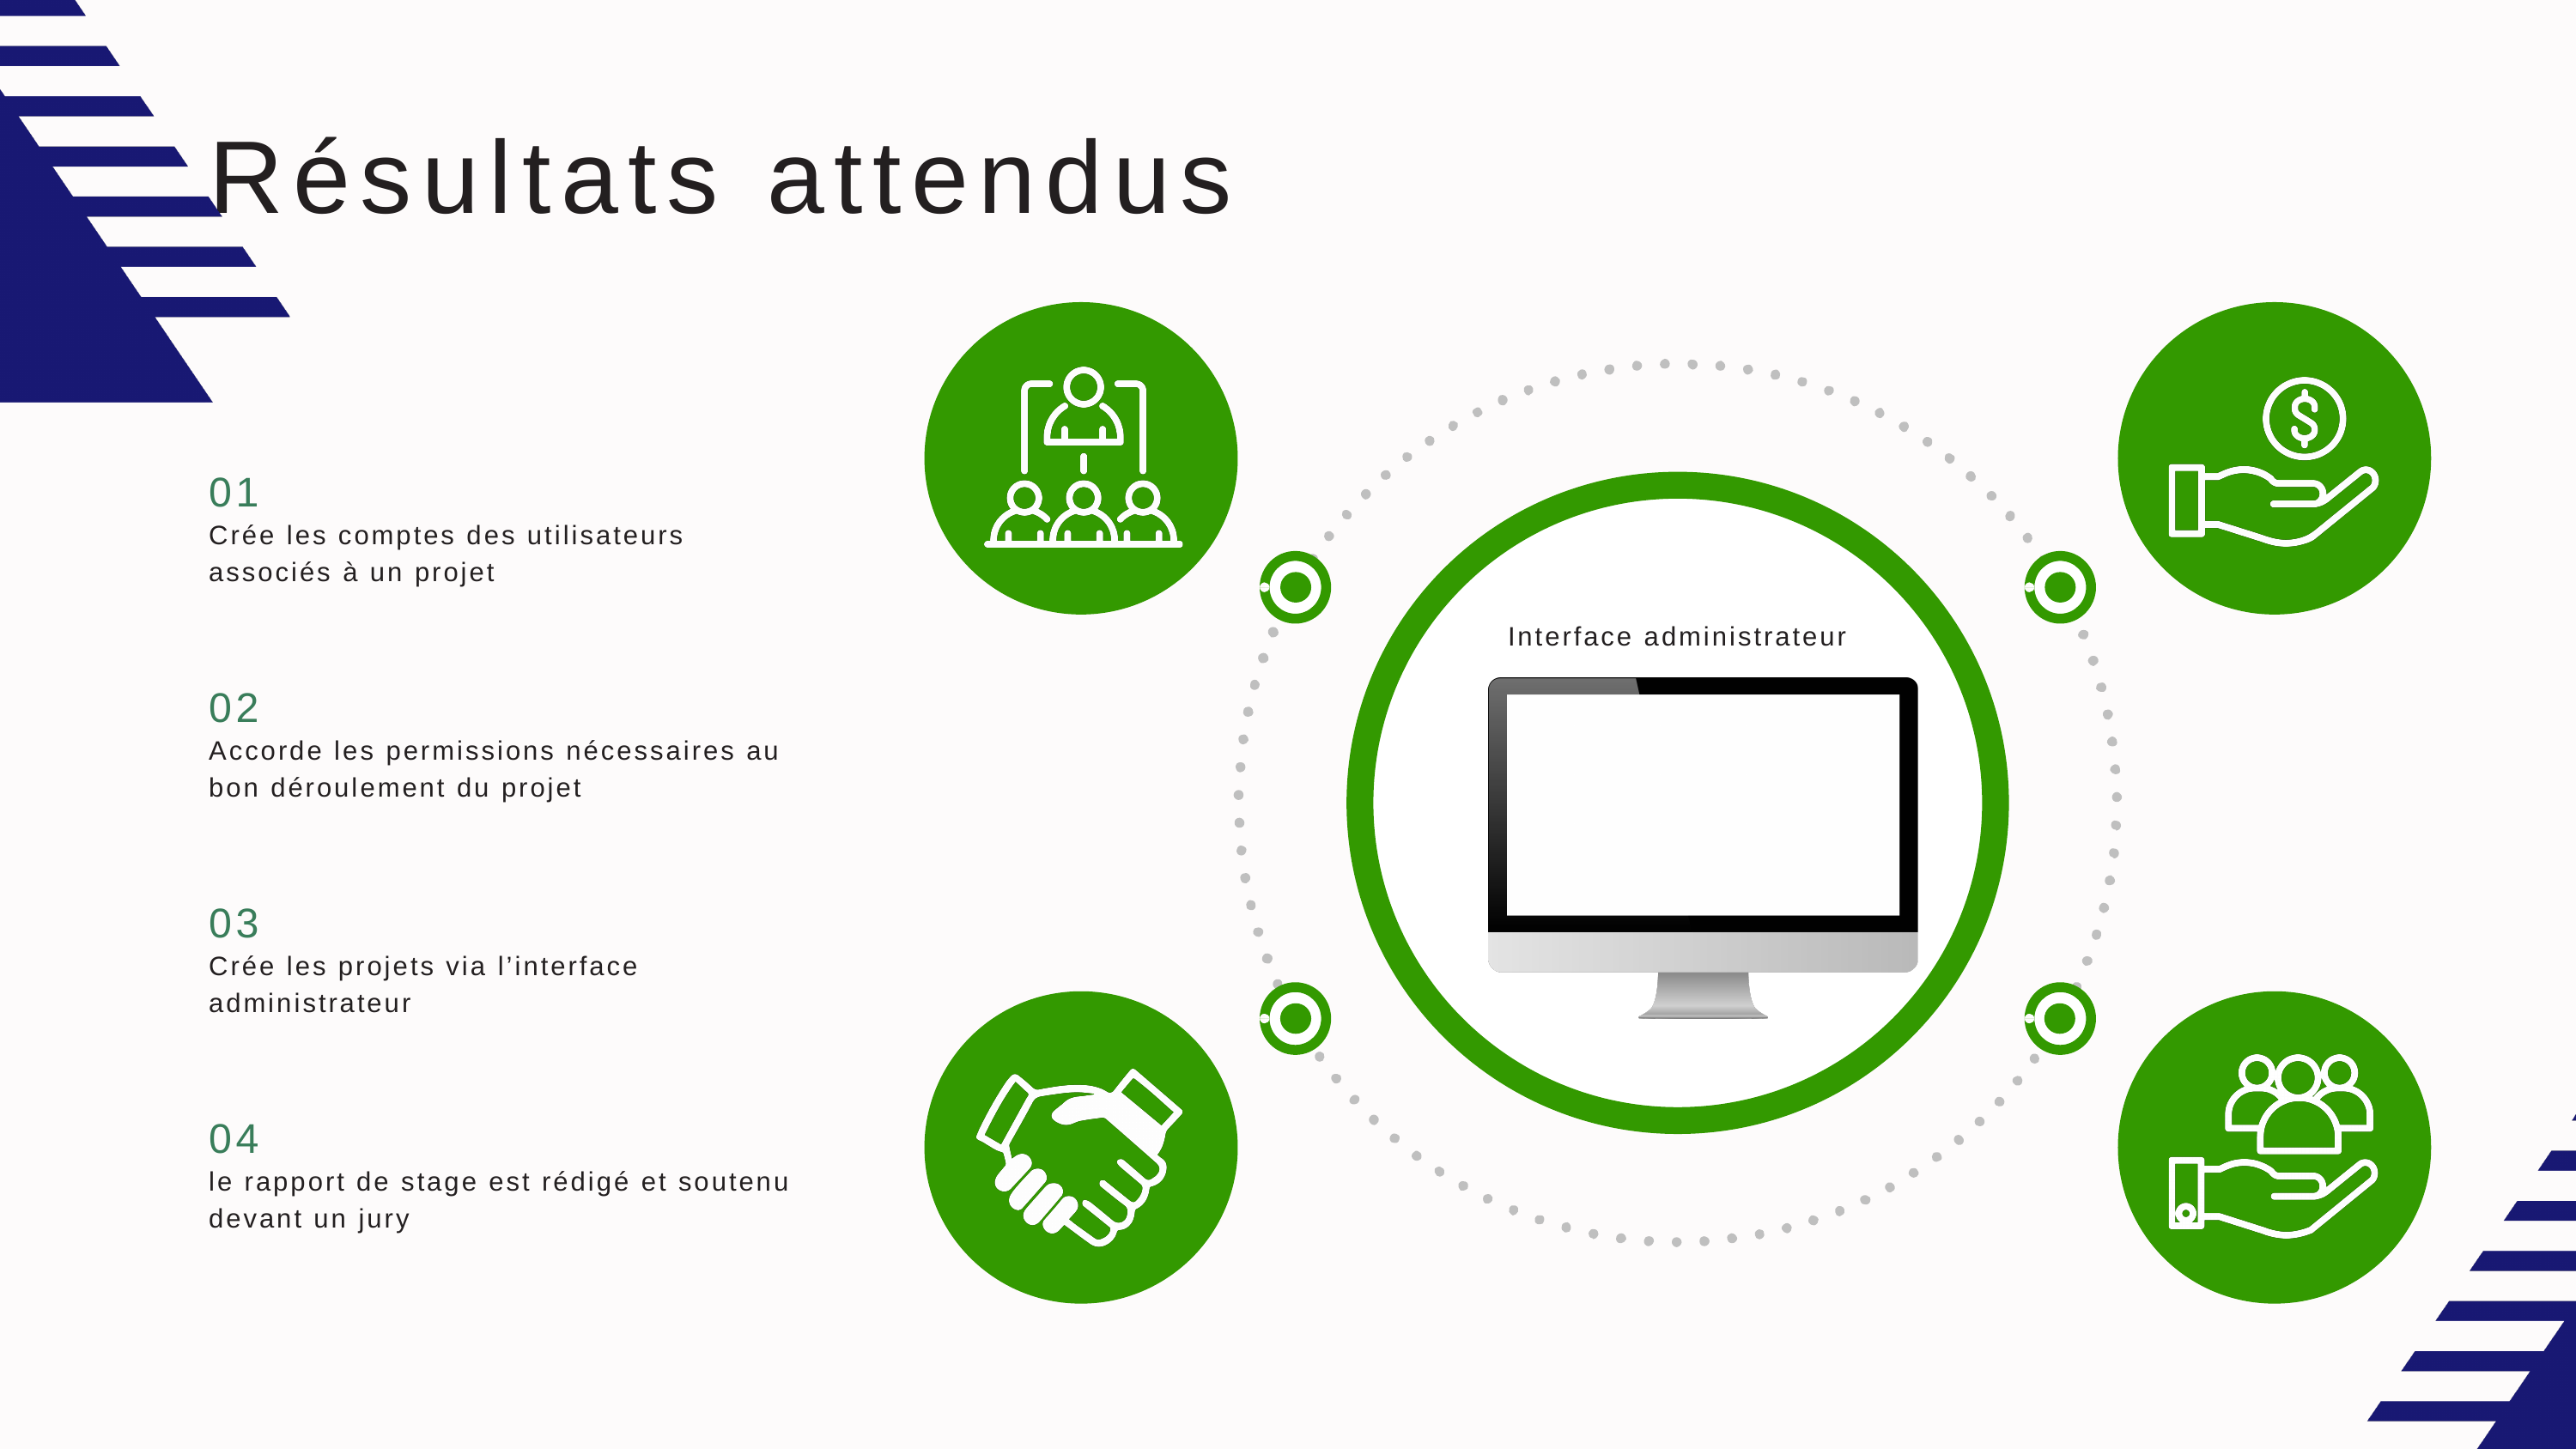

Résultats attendus

01

Crée les comptes des utilisateurs associés à un projet

Interface administrateur
02

Accorde les permissions nécessaires au bon déroulement du projet
03
Crée les projets via l’interface administrateur

04
le rapport de stage est rédigé et soutenu devant un jury